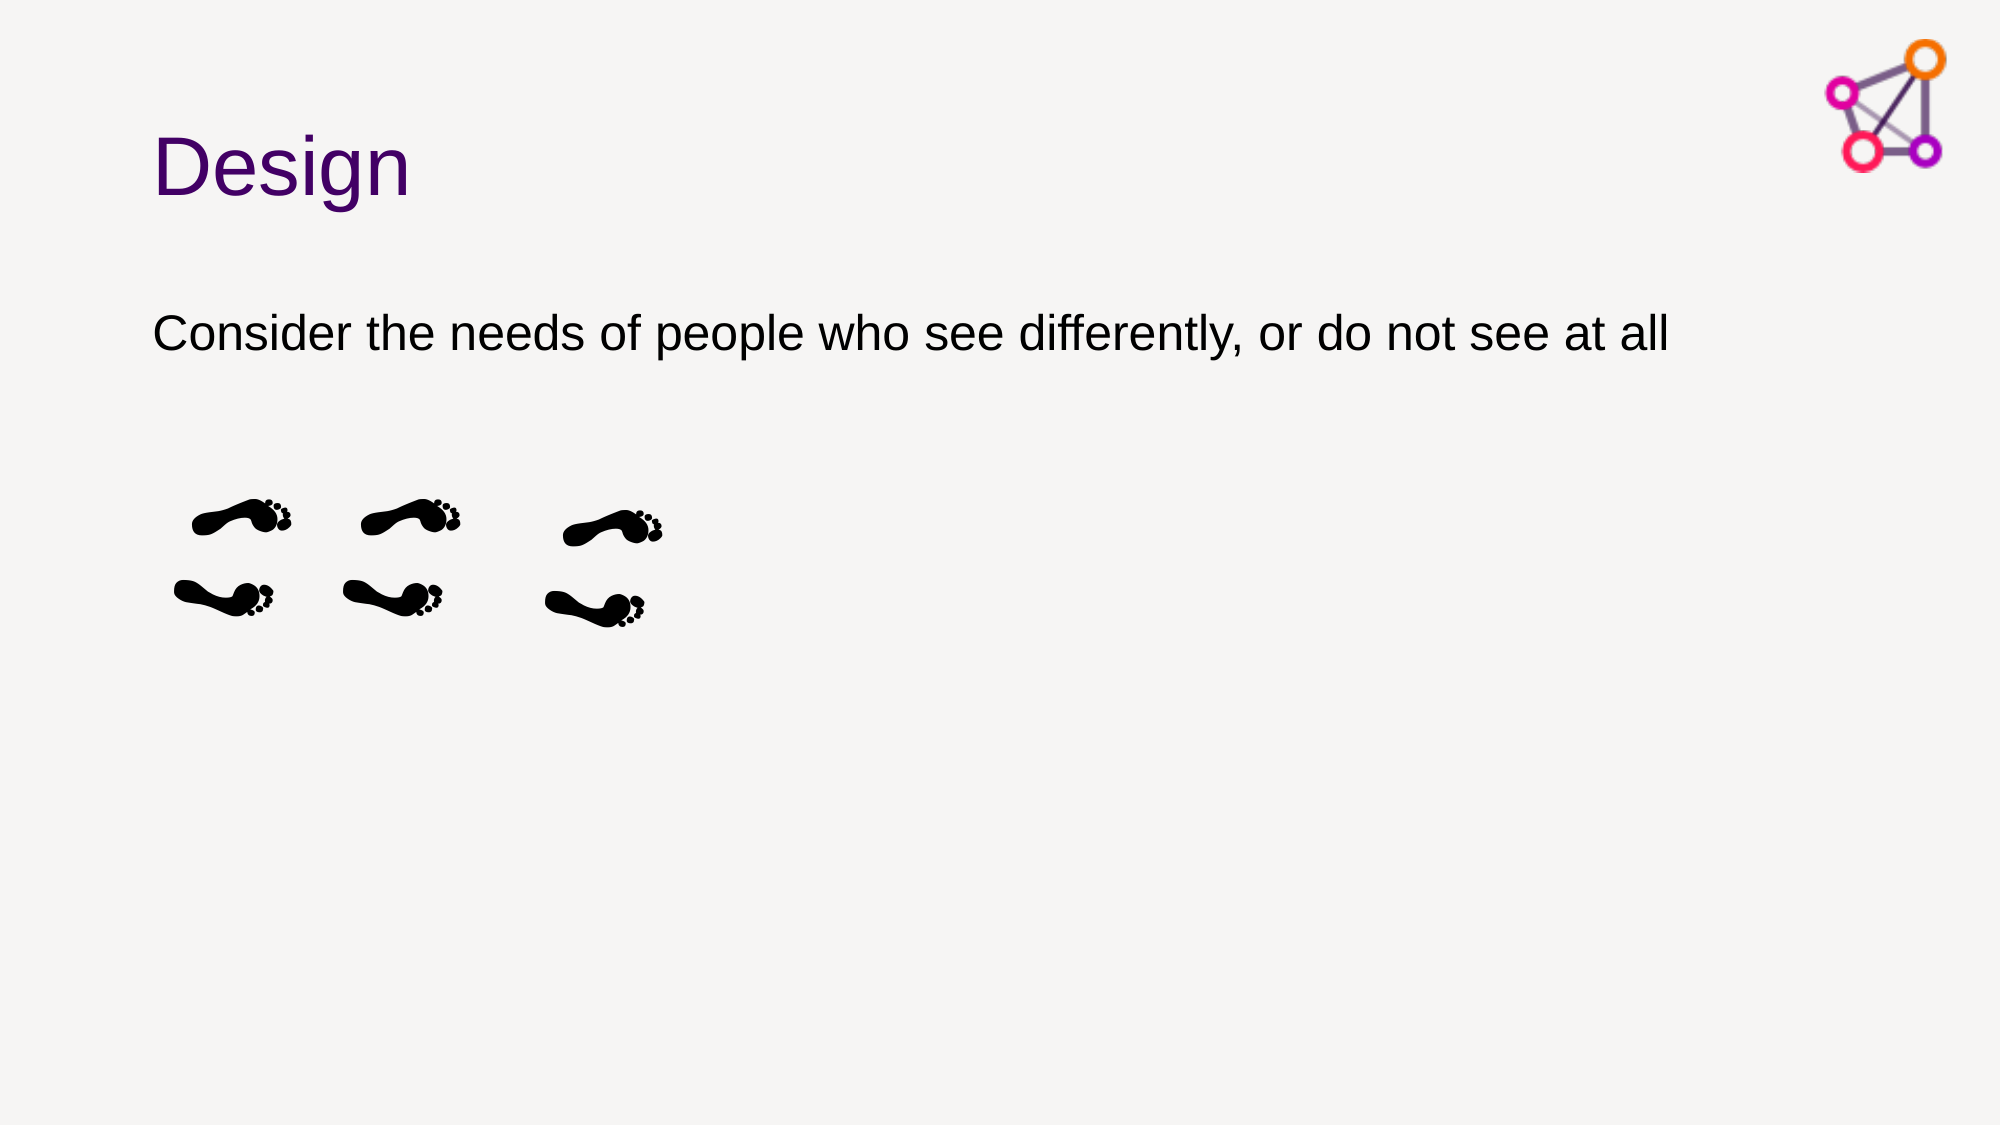

# Design
Consider the needs of people who see differently, or do not see at all

👣
👣
👣